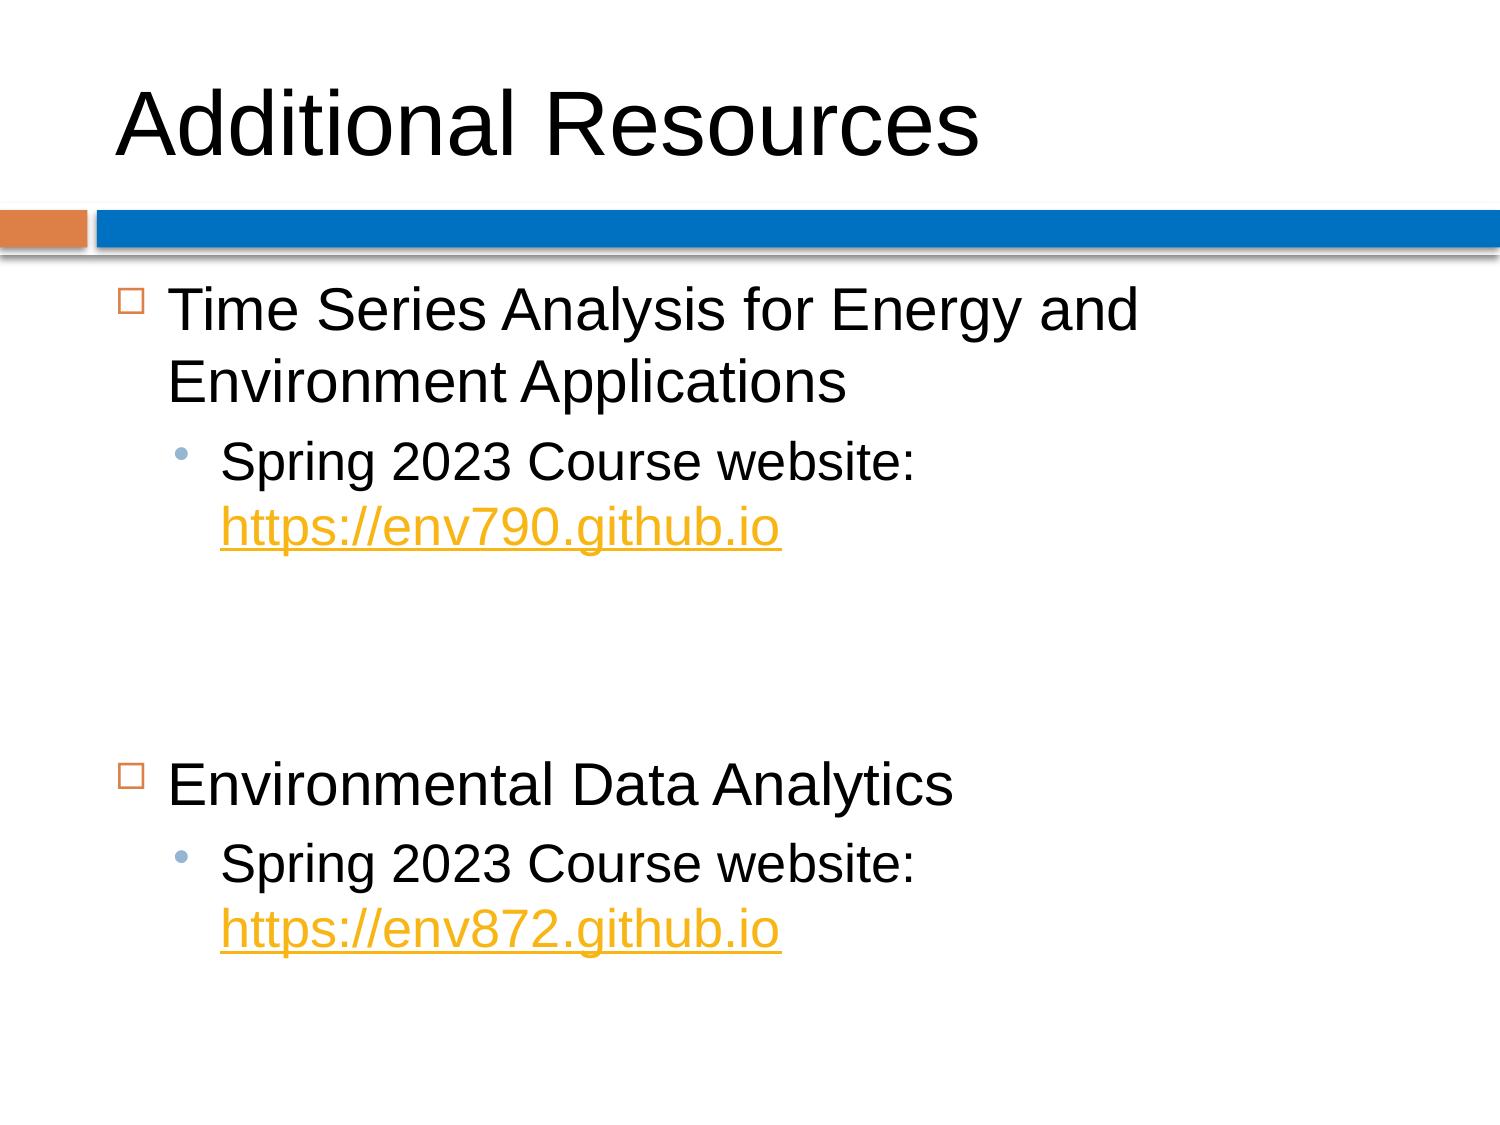

# Additional Resources
Time Series Analysis for Energy and Environment Applications
Spring 2023 Course website: https://env790.github.io

Environmental Data Analytics
Spring 2023 Course website: https://env872.github.io